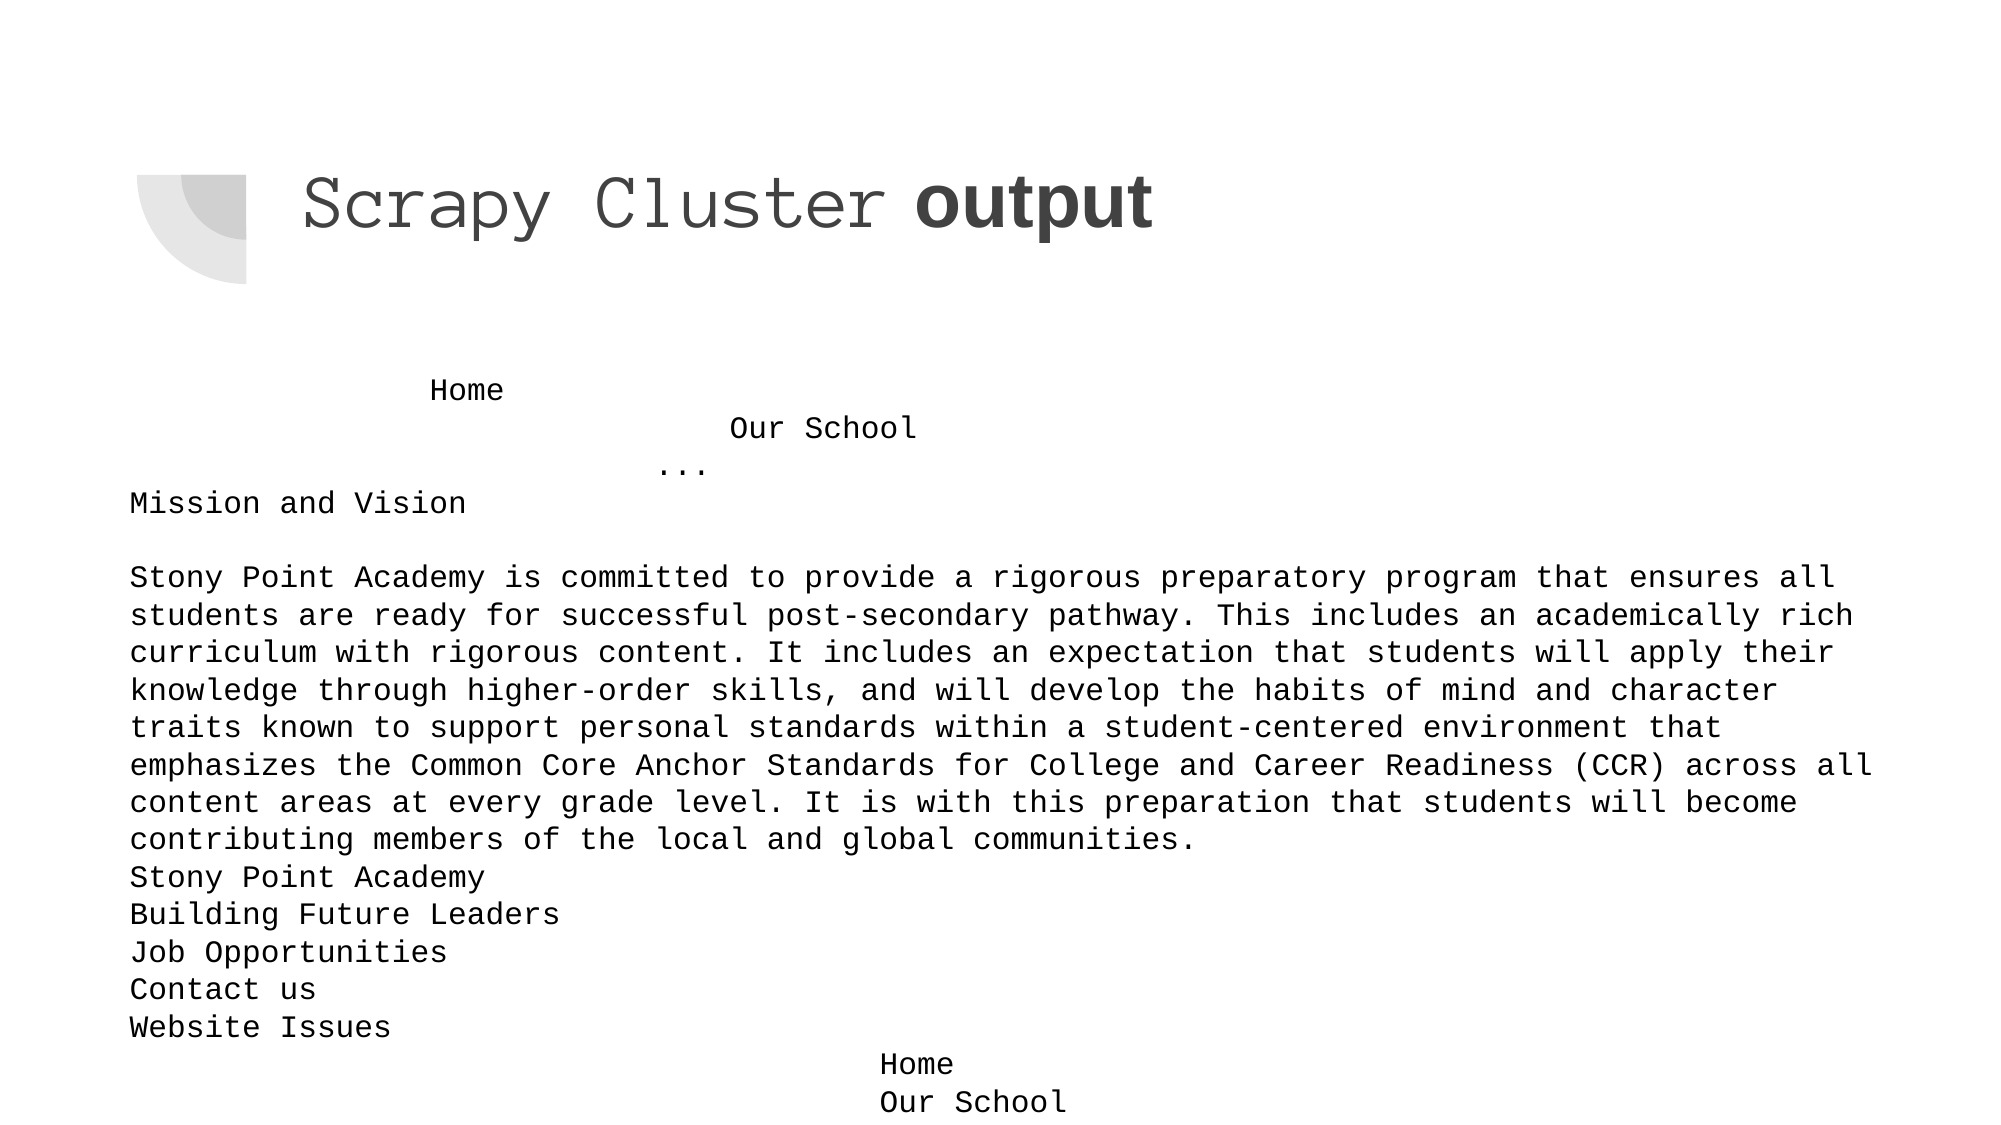

# Scrapy Cluster output
            Home
				Our School
			    ...
Mission and Vision
﻿
Stony Point Academy is committed to provide a rigorous preparatory program that ensures all students are ready for successful post-secondary pathway. This includes an academically rich curriculum with rigorous content. It includes an expectation that students will apply their knowledge through higher-order skills, and will develop the habits of mind and character traits known to support personal standards within a student-centered environment that emphasizes the Common Core Anchor Standards for College and Career Readiness (CCR) across all content areas at every grade level. It is with this preparation that students will become contributing members of the local and global communities.
Stony Point Academy
Building Future Leaders
Job Opportunities
Contact us
Website Issues
        				Home
        				Our School
			Mission and Vision
			Bell Schedule
			Meet our Staff
			SARC
			Food Services
			Instructional Programs
			Emergency Information
			WASC
        				Counseling
			College & Career Readiness
        				Parents
			Community Service
			Student Handbook
			Newsletter
>
			Past Newsletters
        				Home Study
        				Contact Us
			Map
        				Middle School & High School